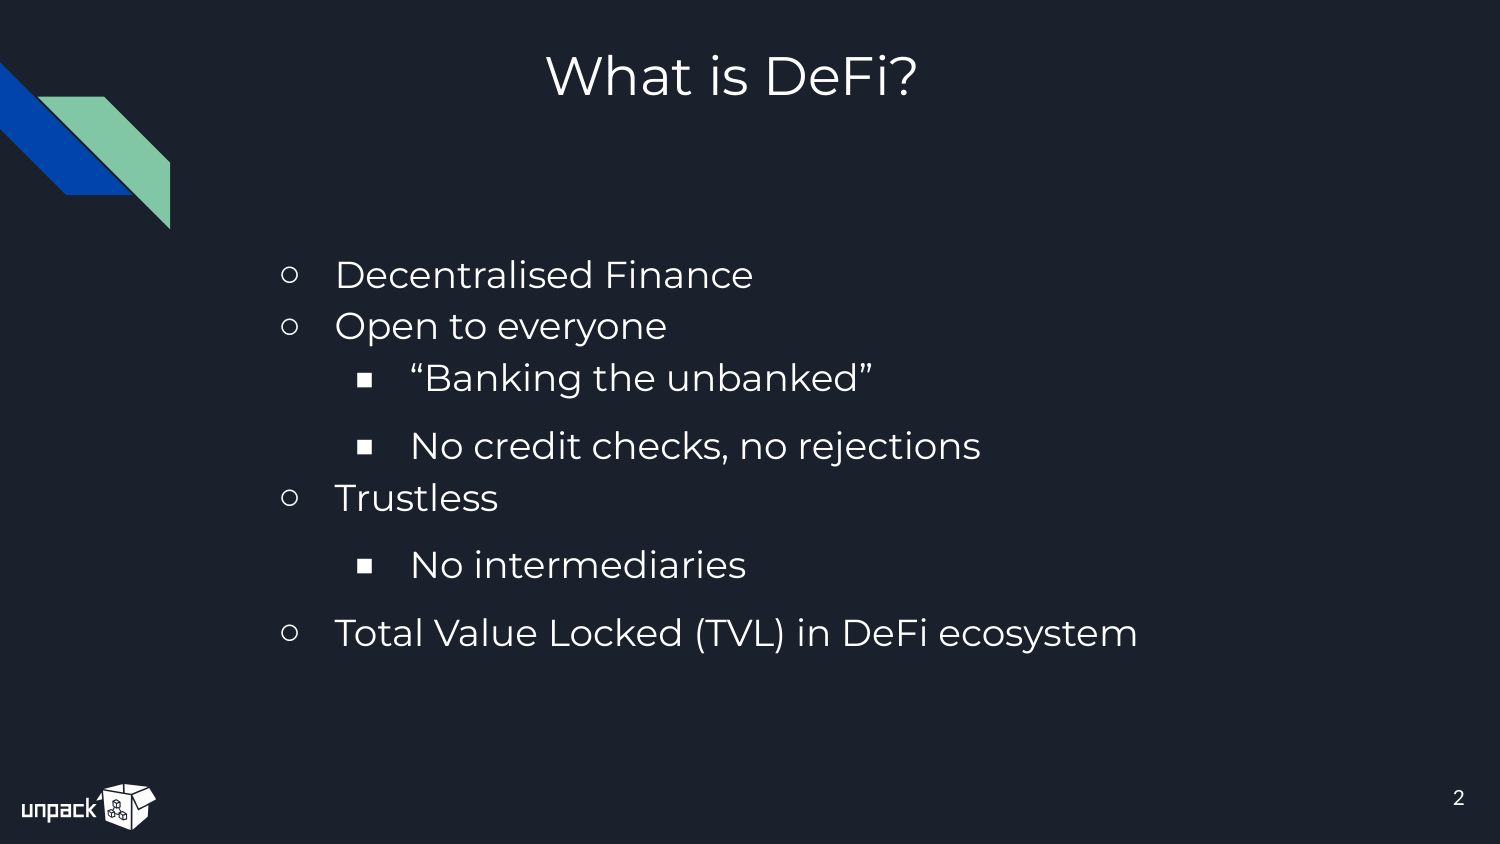

# What is DeFi?

Decentralised Finance
Open to everyone
“Banking the unbanked”
No credit checks, no rejections
Trustless
No intermediaries
Total Value Locked (TVL) in DeFi ecosystem
2